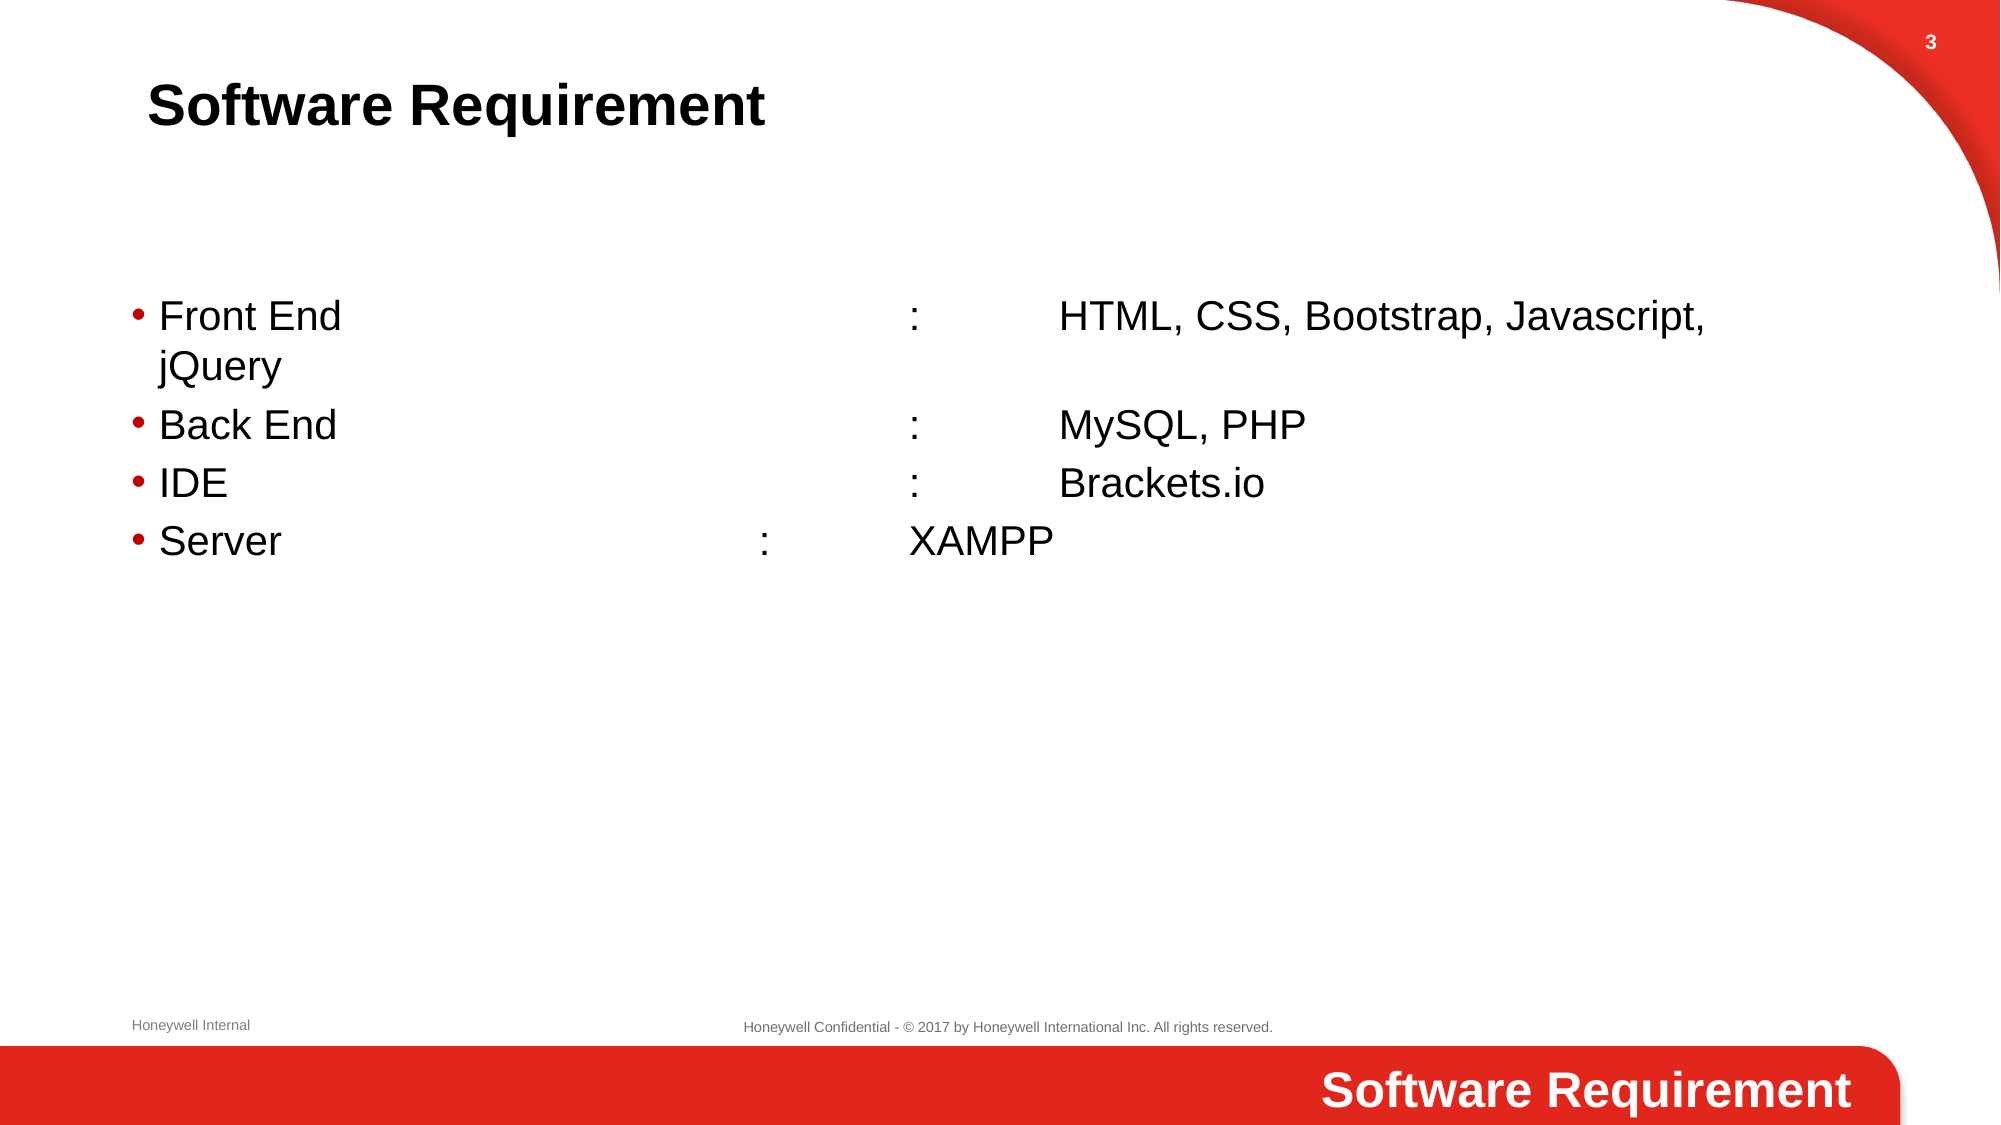

3
# Software Requirement

Front End				:	HTML, CSS, Bootstrap, Javascript, jQuery
Back End				:	MySQL, PHP
IDE					:	Brackets.io
Server				:	XAMPP
Honeywell Internal
Software Requirement